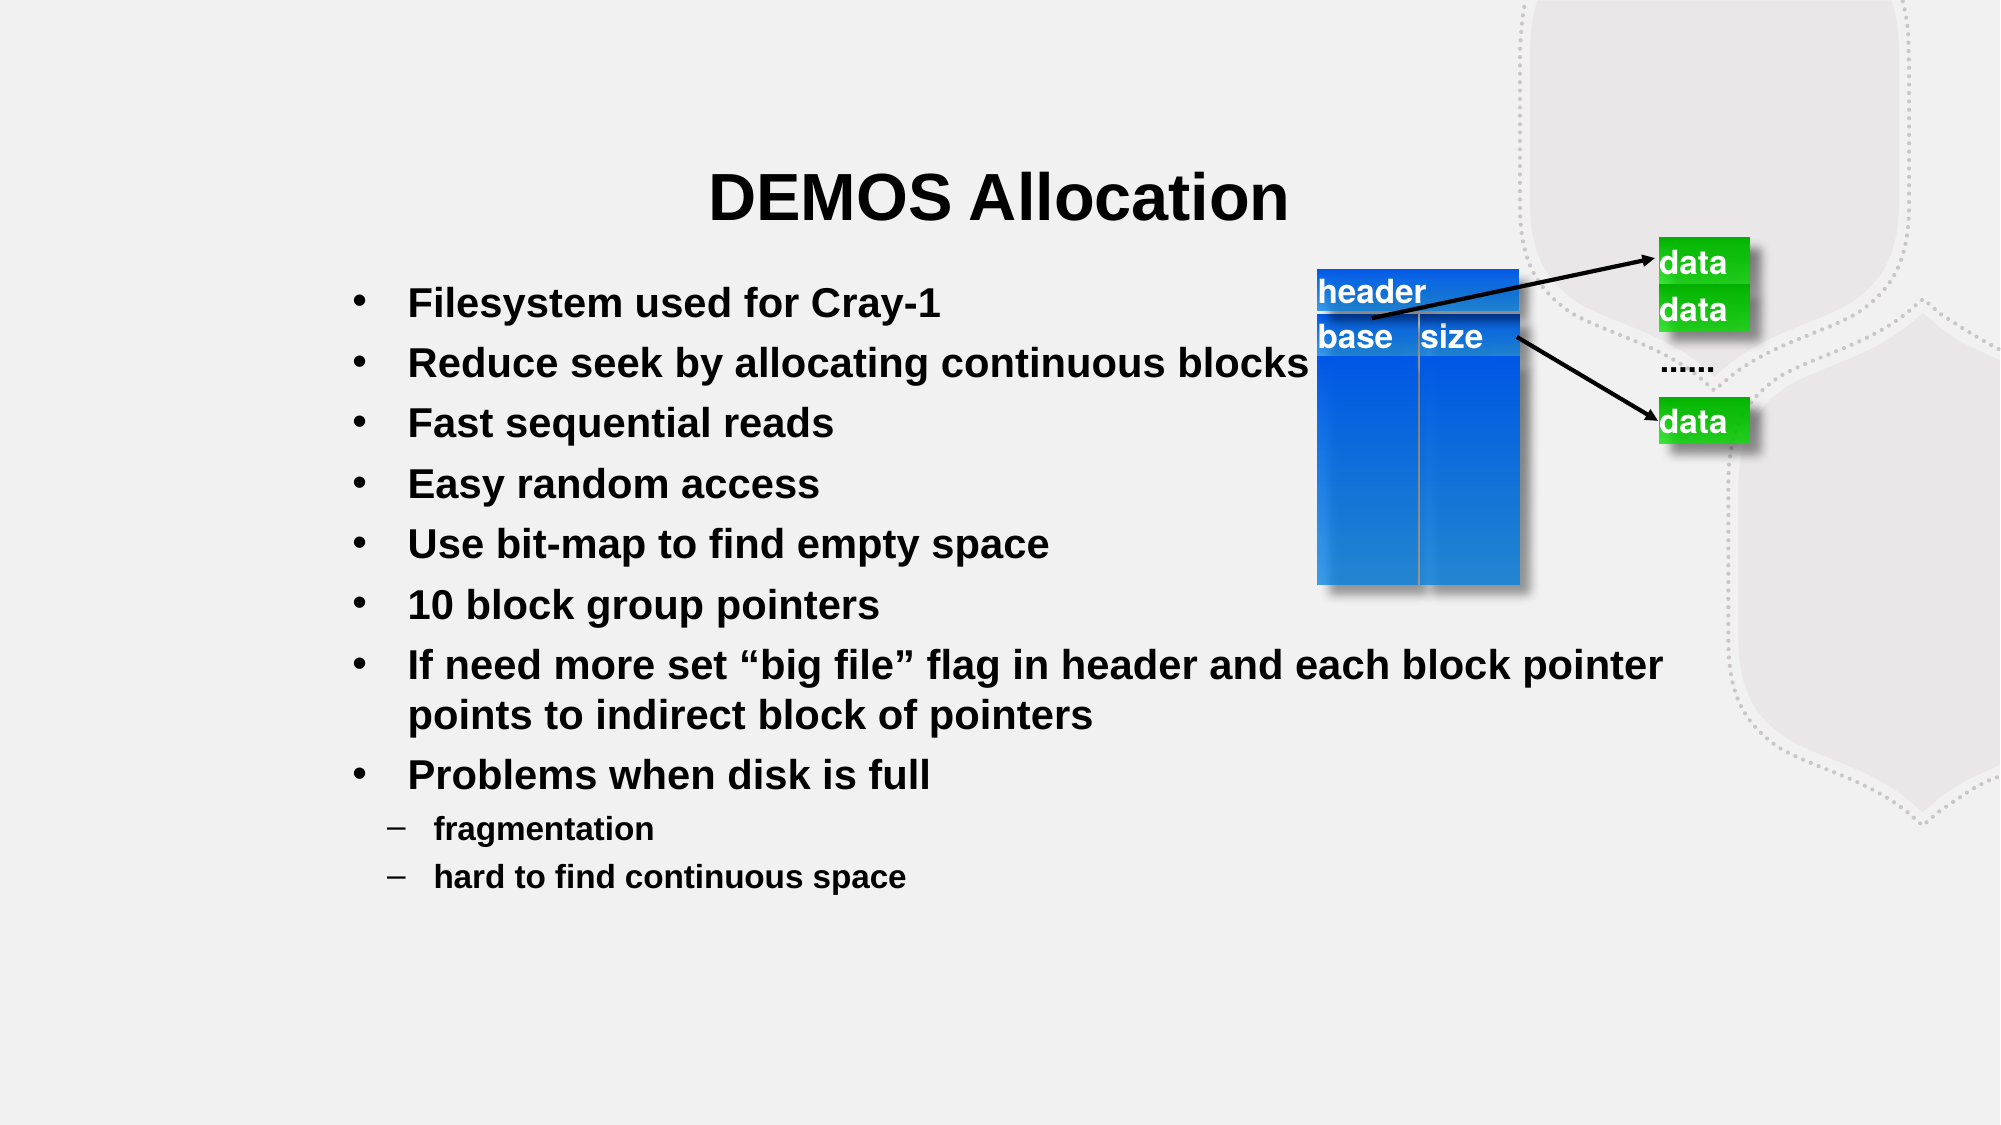

DEMOS Allocation
data

Filesystem used for Cray-1
Reduce seek by allocating continuous blocks
Fast sequential reads
Easy random access
Use bit-map to find empty space
10 block group pointers
If need more set “big file” flag in header and each block pointer points to indirect block of pointers
Problems when disk is full
fragmentation
hard to find continuous space
header
data
base
size

......

data